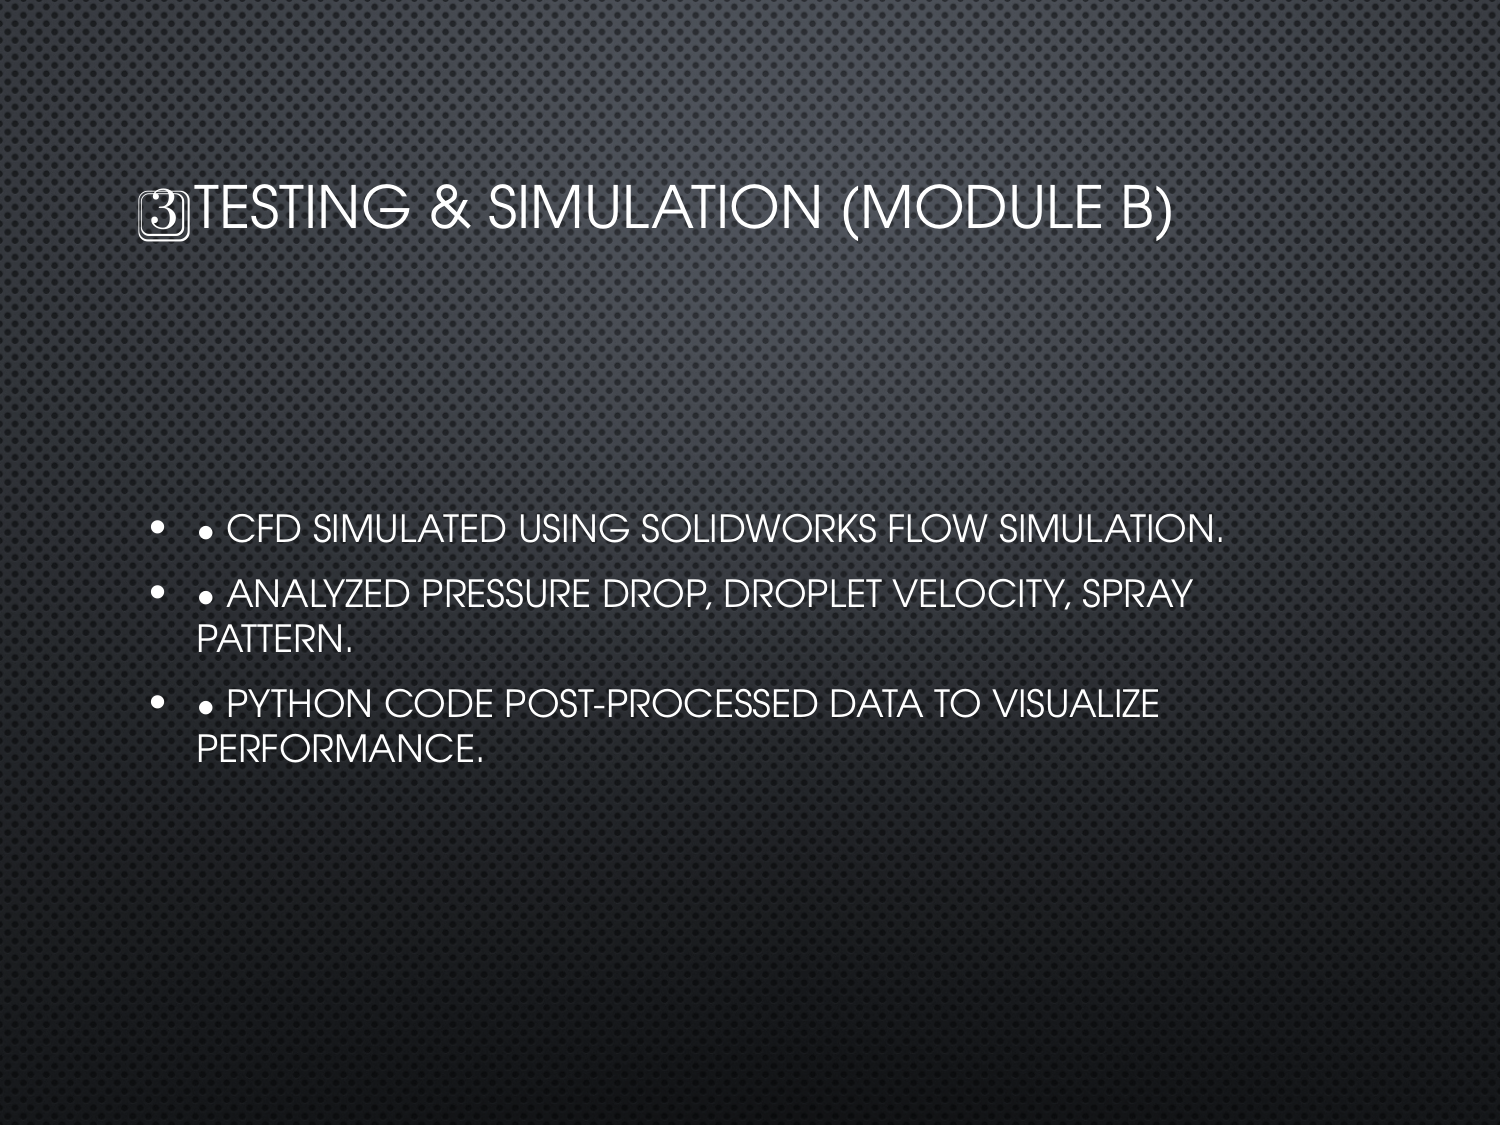

# 3️⃣ Testing & Simulation (Module B)
• CFD simulated using SolidWorks Flow Simulation.
• Analyzed pressure drop, droplet velocity, spray pattern.
• Python code post-processed data to visualize performance.